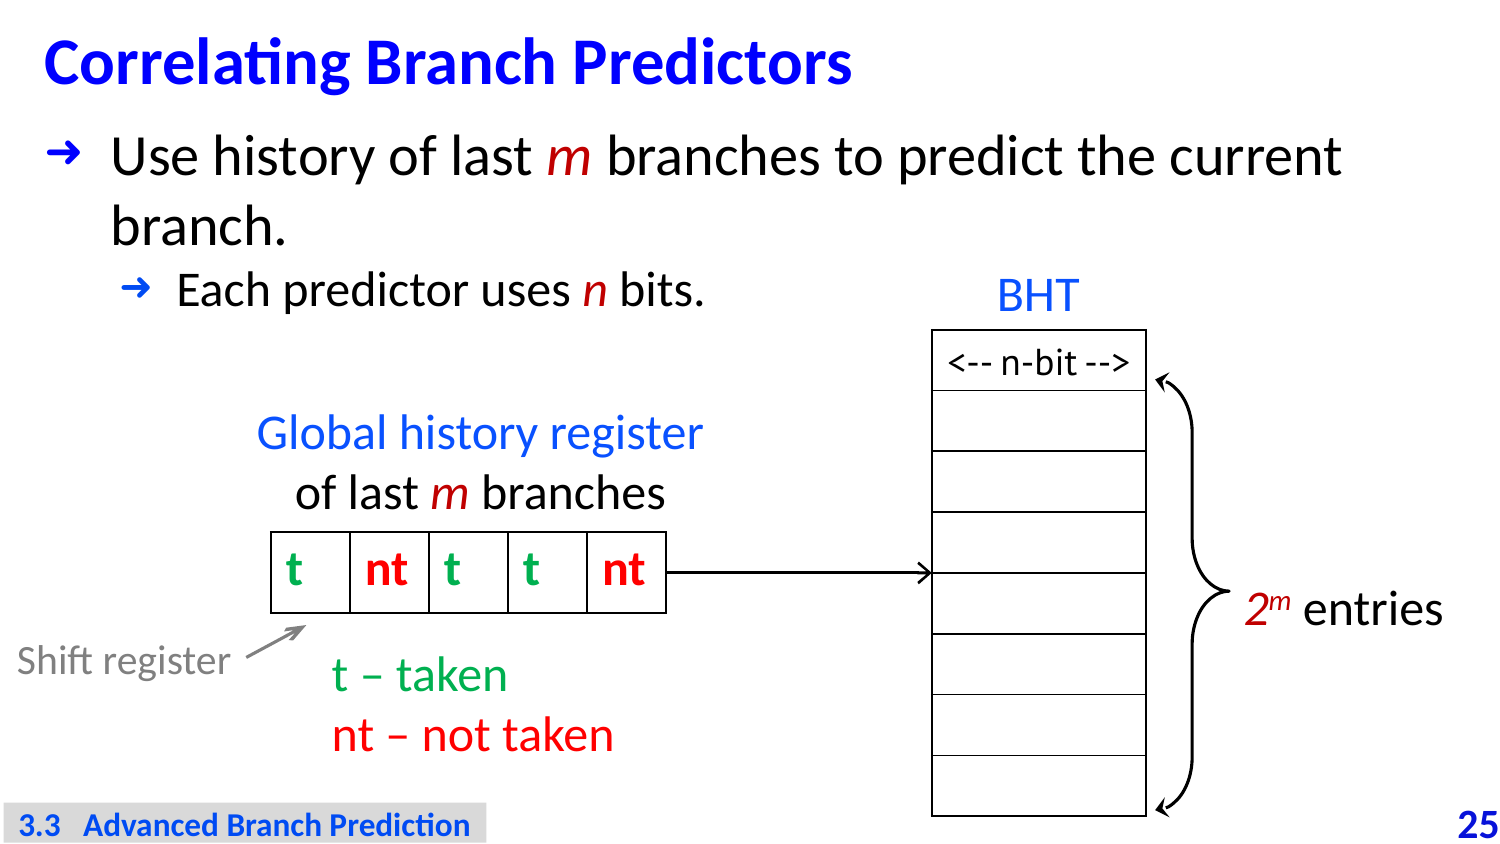

# Correlating Branch Predictors
Use history of last m branches to predict the current branch.
Each predictor uses n bits.

BHT
| <-- n-bit --> |
| --- |
|  |
|  |
|  |
|  |
|  |
|  |
|  |

Global history register
of last m branches
| t | nt | t | t | nt |
| --- | --- | --- | --- | --- |
2m entries
Shift register
t – taken
nt – not taken
3.3   Advanced Branch Prediction

n-bits